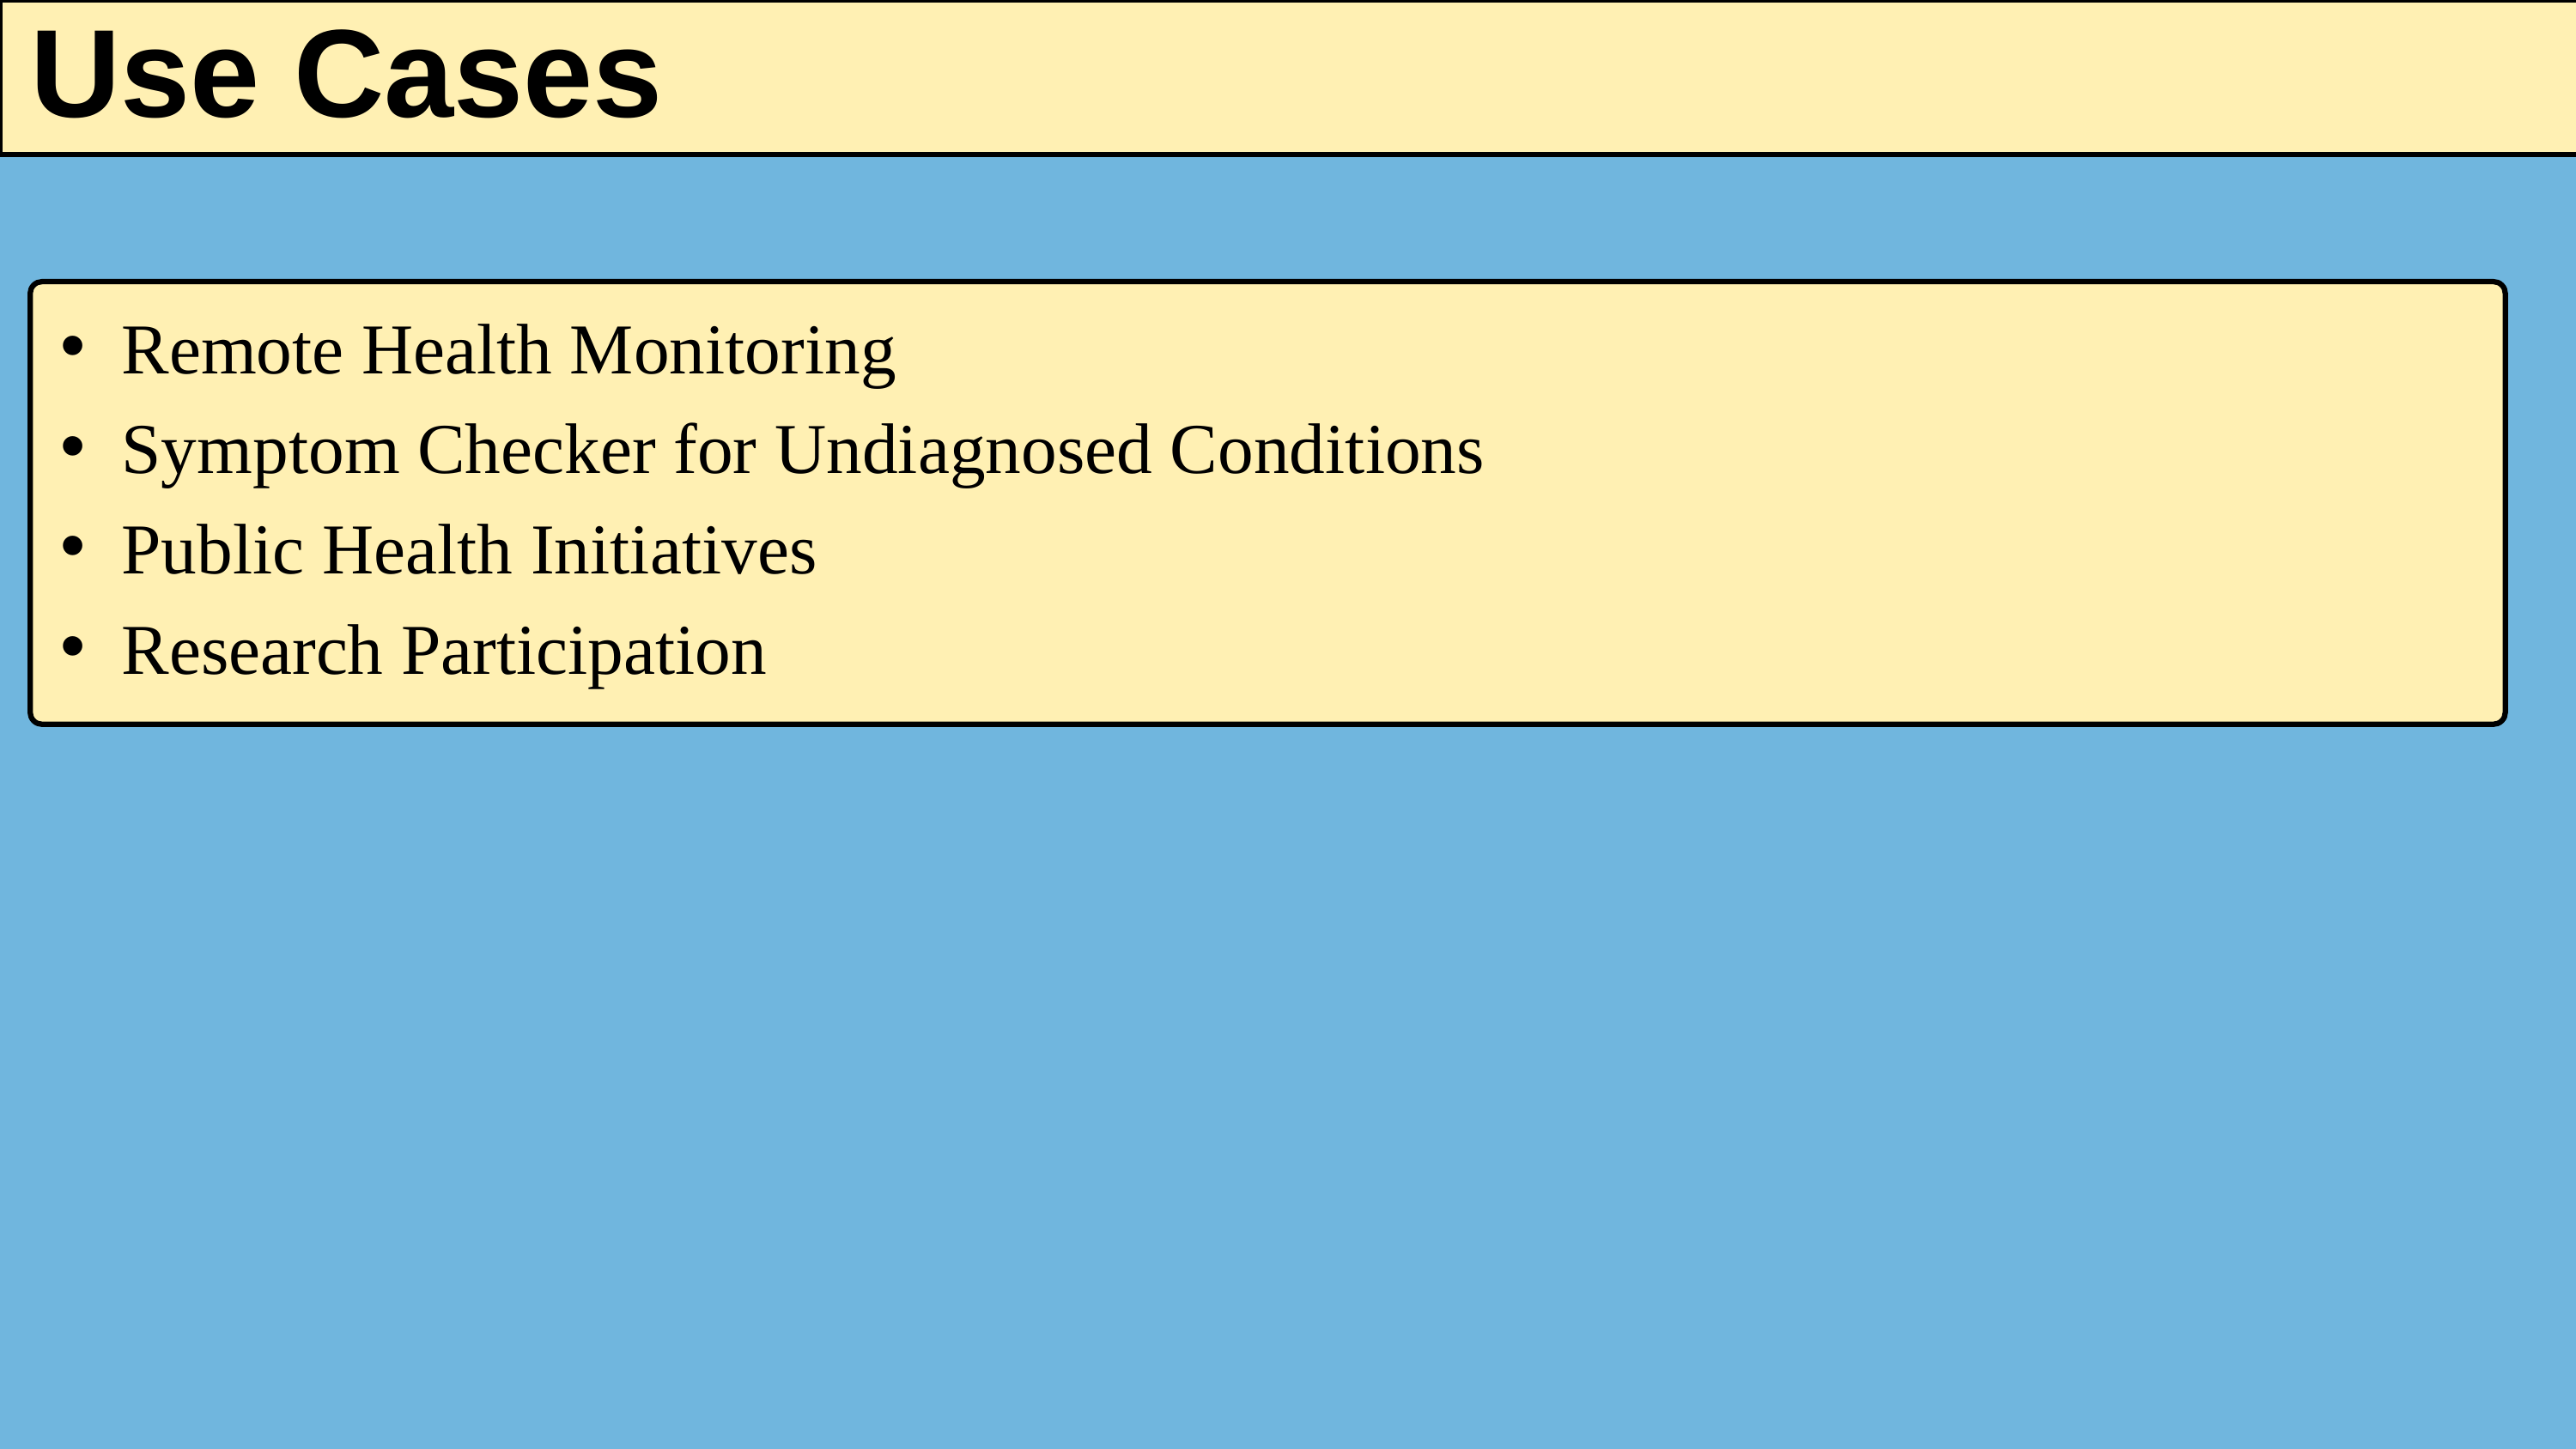

Use Cases

Remote Health Monitoring
Symptom Checker for Undiagnosed Conditions
Public Health Initiatives
Research Participation